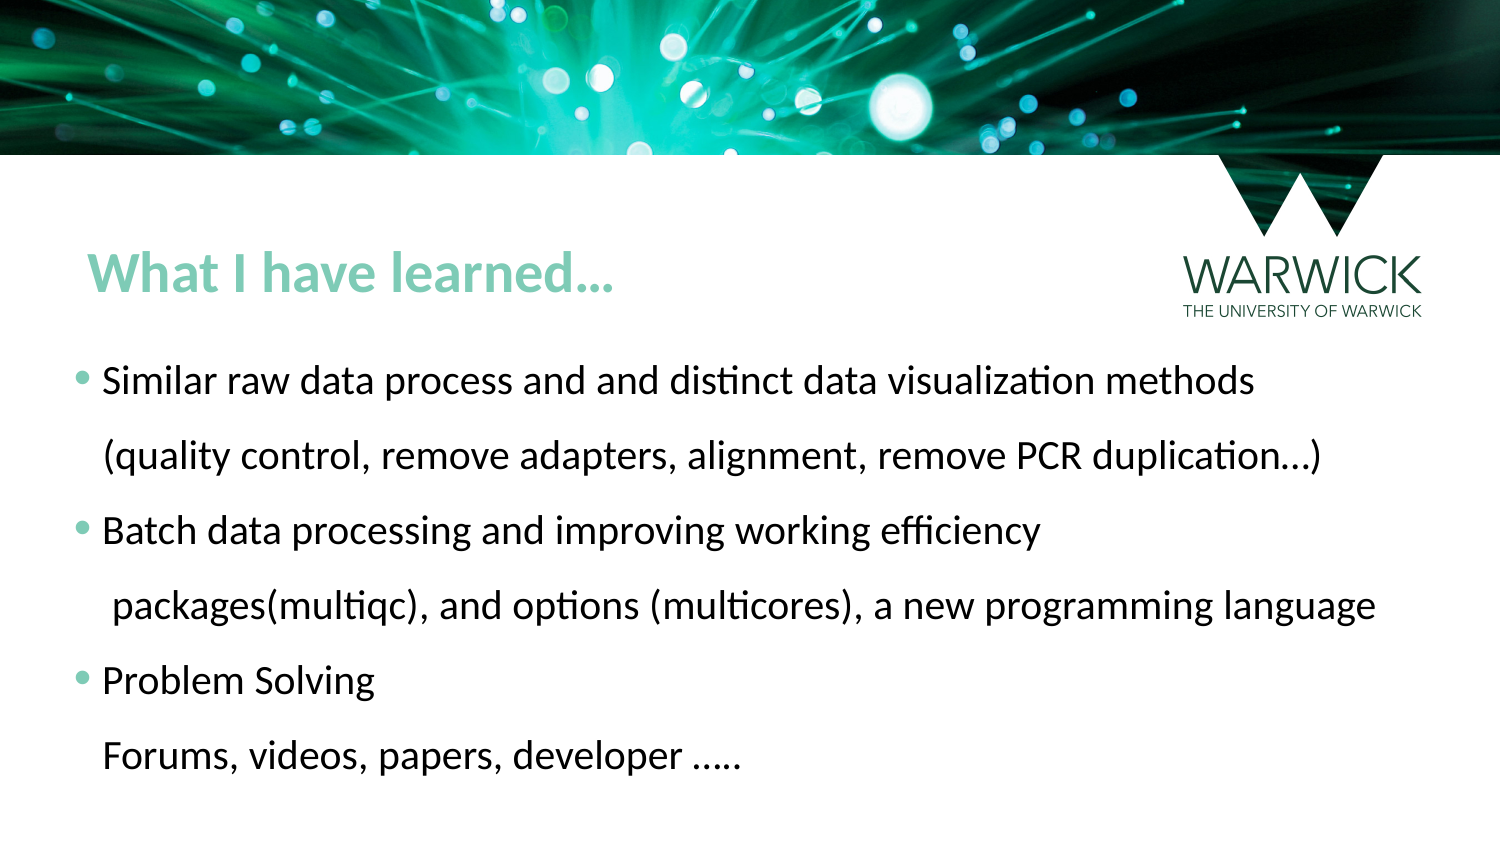

What I have learned…

Similar raw data process and and distinct data visualization methods
   (quality control, remove adapters, alignment, remove PCR duplication…)
Batch data processing and improving working efficiency
    packages(multiqc), and options (multicores), a new programming language
Problem Solving
   Forums, videos, papers, developer …..